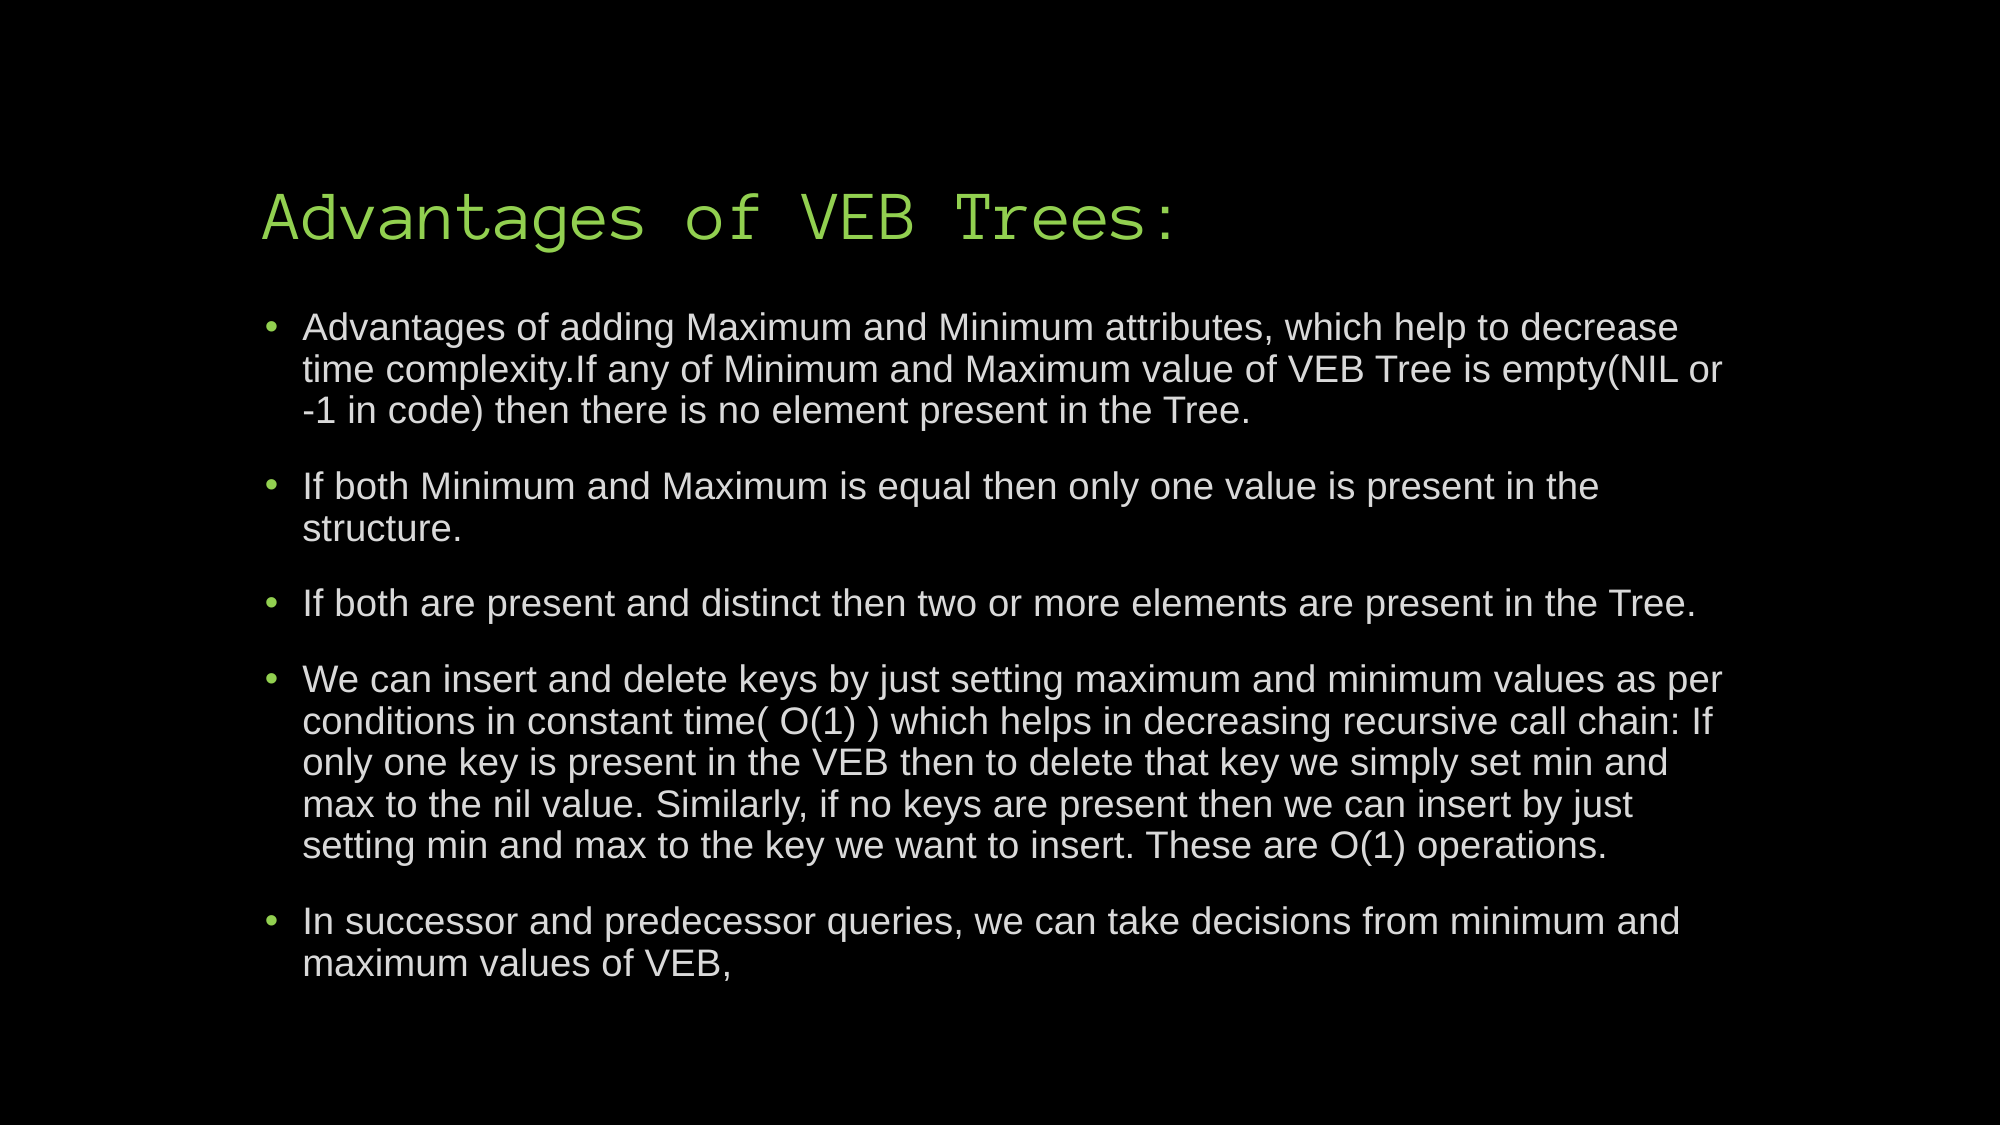

# Advantages of VEB Trees:
Advantages of adding Maximum and Minimum attributes, which help to decrease time complexity.If any of Minimum and Maximum value of VEB Tree is empty(NIL or -1 in code) then there is no element present in the Tree.
If both Minimum and Maximum is equal then only one value is present in the structure.
If both are present and distinct then two or more elements are present in the Tree.
We can insert and delete keys by just setting maximum and minimum values as per conditions in constant time( O(1) ) which helps in decreasing recursive call chain: If only one key is present in the VEB then to delete that key we simply set min and max to the nil value. Similarly, if no keys are present then we can insert by just setting min and max to the key we want to insert. These are O(1) operations.
In successor and predecessor queries, we can take decisions from minimum and maximum values of VEB,